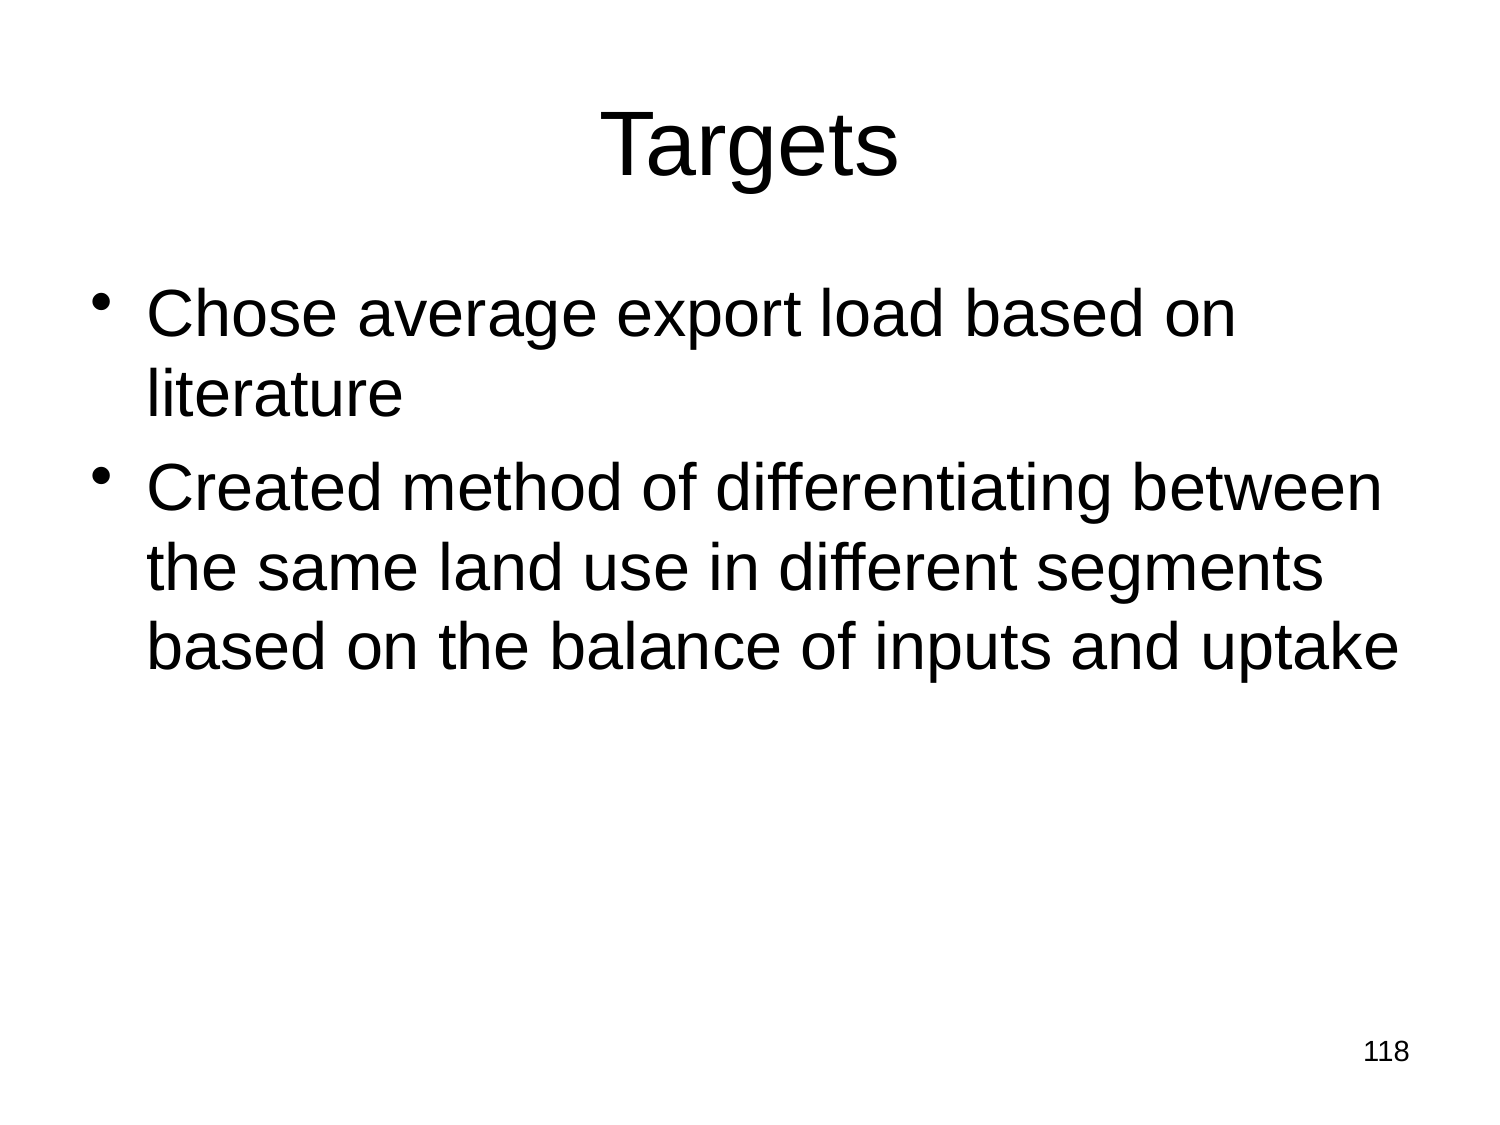

# Targets
Chose average export load based on literature
Created method of differentiating between the same land use in different segments based on the balance of inputs and uptake
118